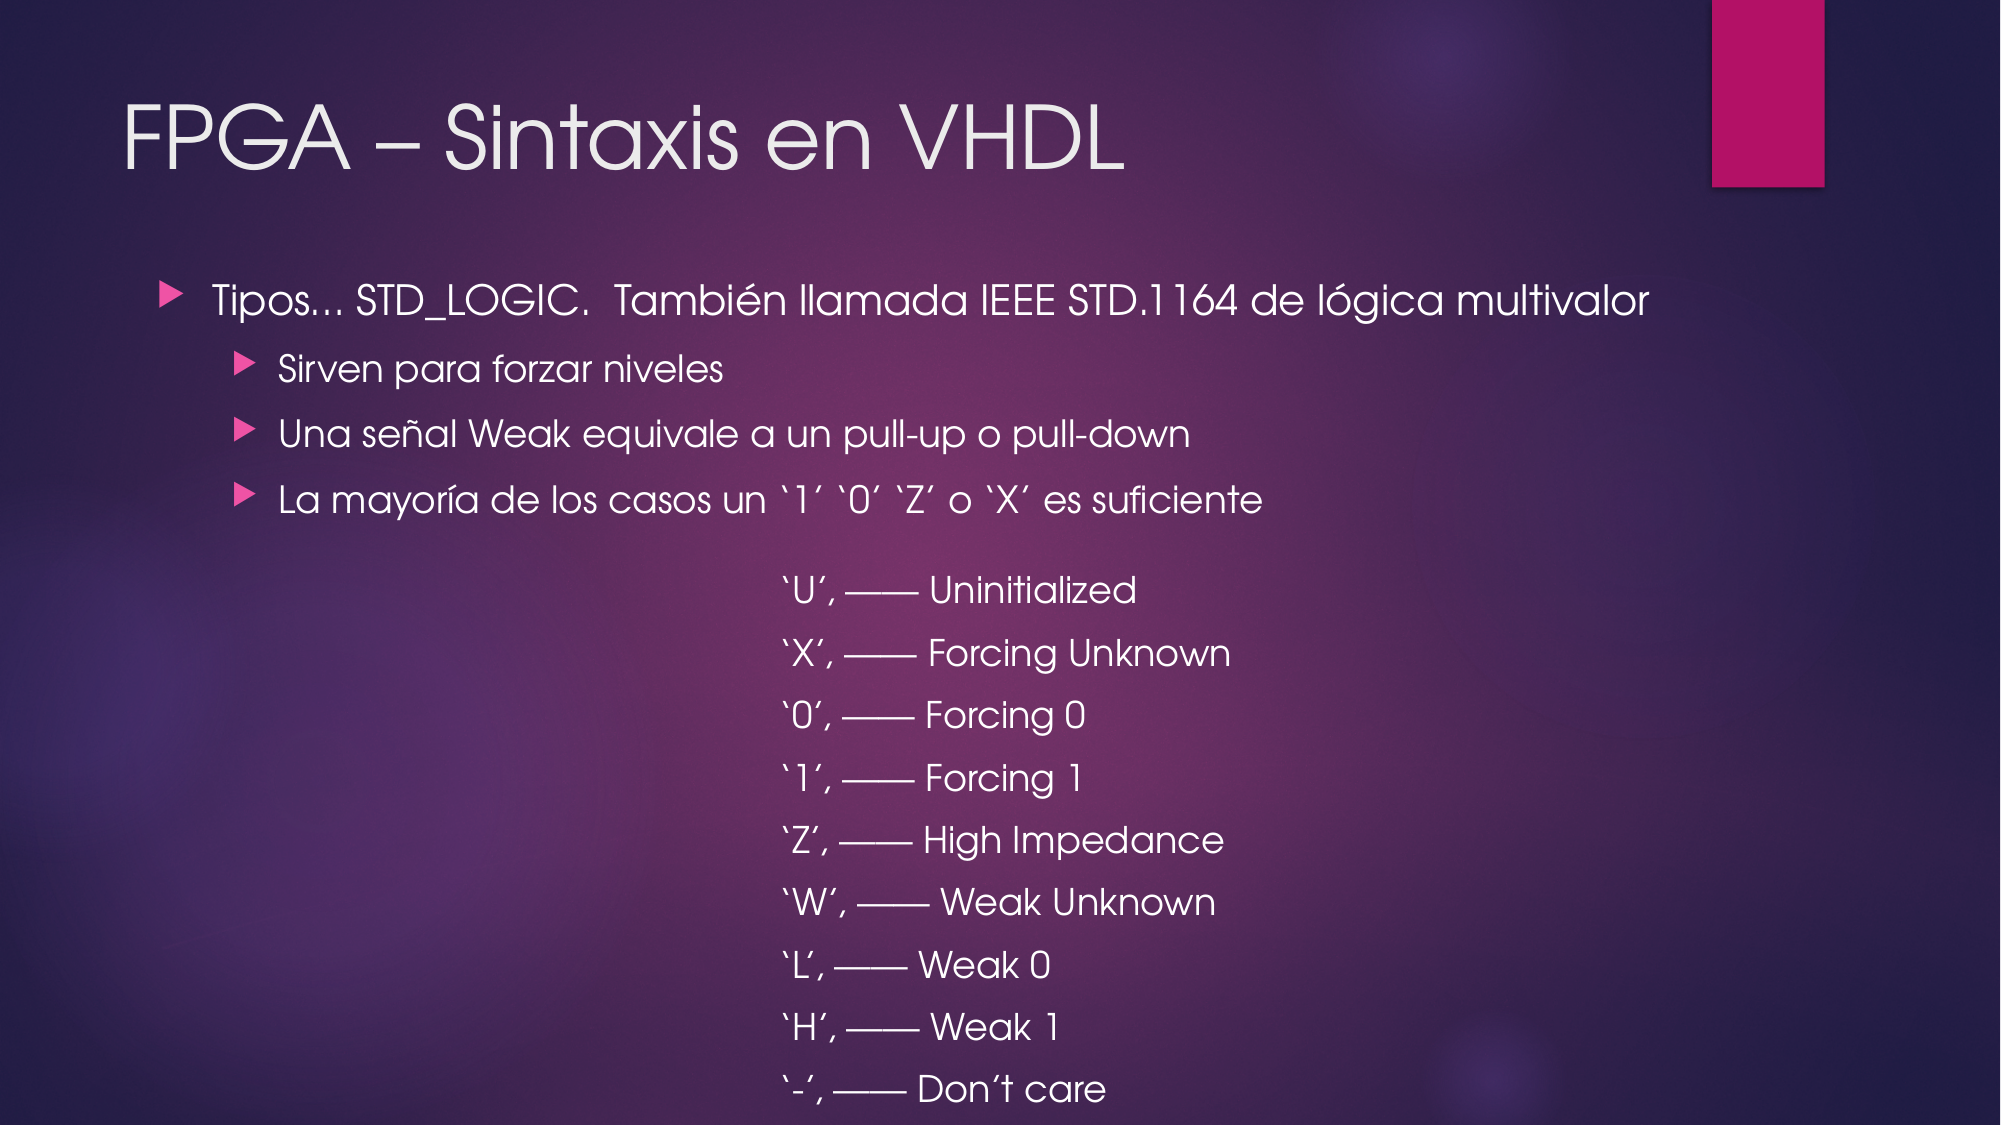

# FPGA – Sintaxis en VHDL
Tipos… STD_LOGIC.  También llamada IEEE STD.1164 de lógica multivalor
Sirven para forzar niveles
Una señal Weak equivale a un pull-up o pull-down
La mayoría de los casos un ‘1’ ‘0’ ‘Z’ o ‘X’ es suficiente

‘U’, —— Uninitialized
‘X’, —— Forcing Unknown
‘0’, —— Forcing 0
‘1’, —— Forcing 1
‘Z’, —— High Impedance
‘W’, —— Weak Unknown
‘L’, —— Weak 0
‘H’, —— Weak 1
‘-’, —— Don’t care